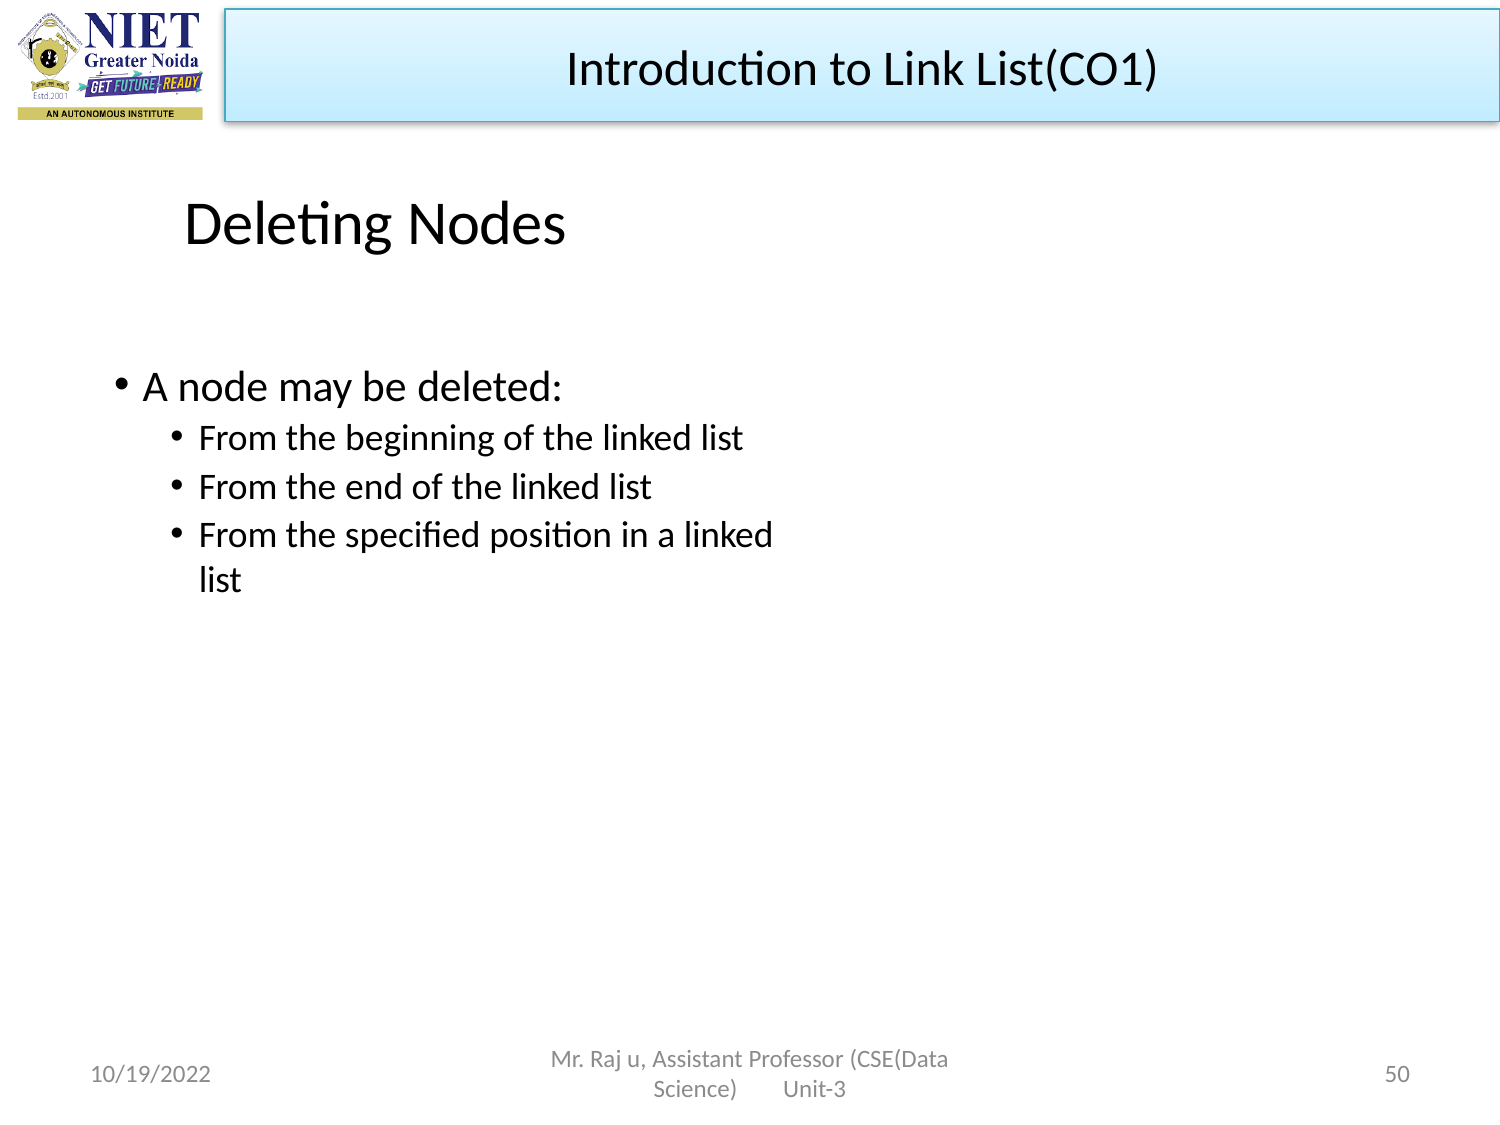

Introduction to Link List(CO1)
# Deleting Nodes
A node may be deleted:
From the beginning of the linked list
From the end of the linked list
From the specified position in a linked list
10/19/2022
Mr. Raj u, Assistant Professor (CSE(Data Science)        Unit-3
50